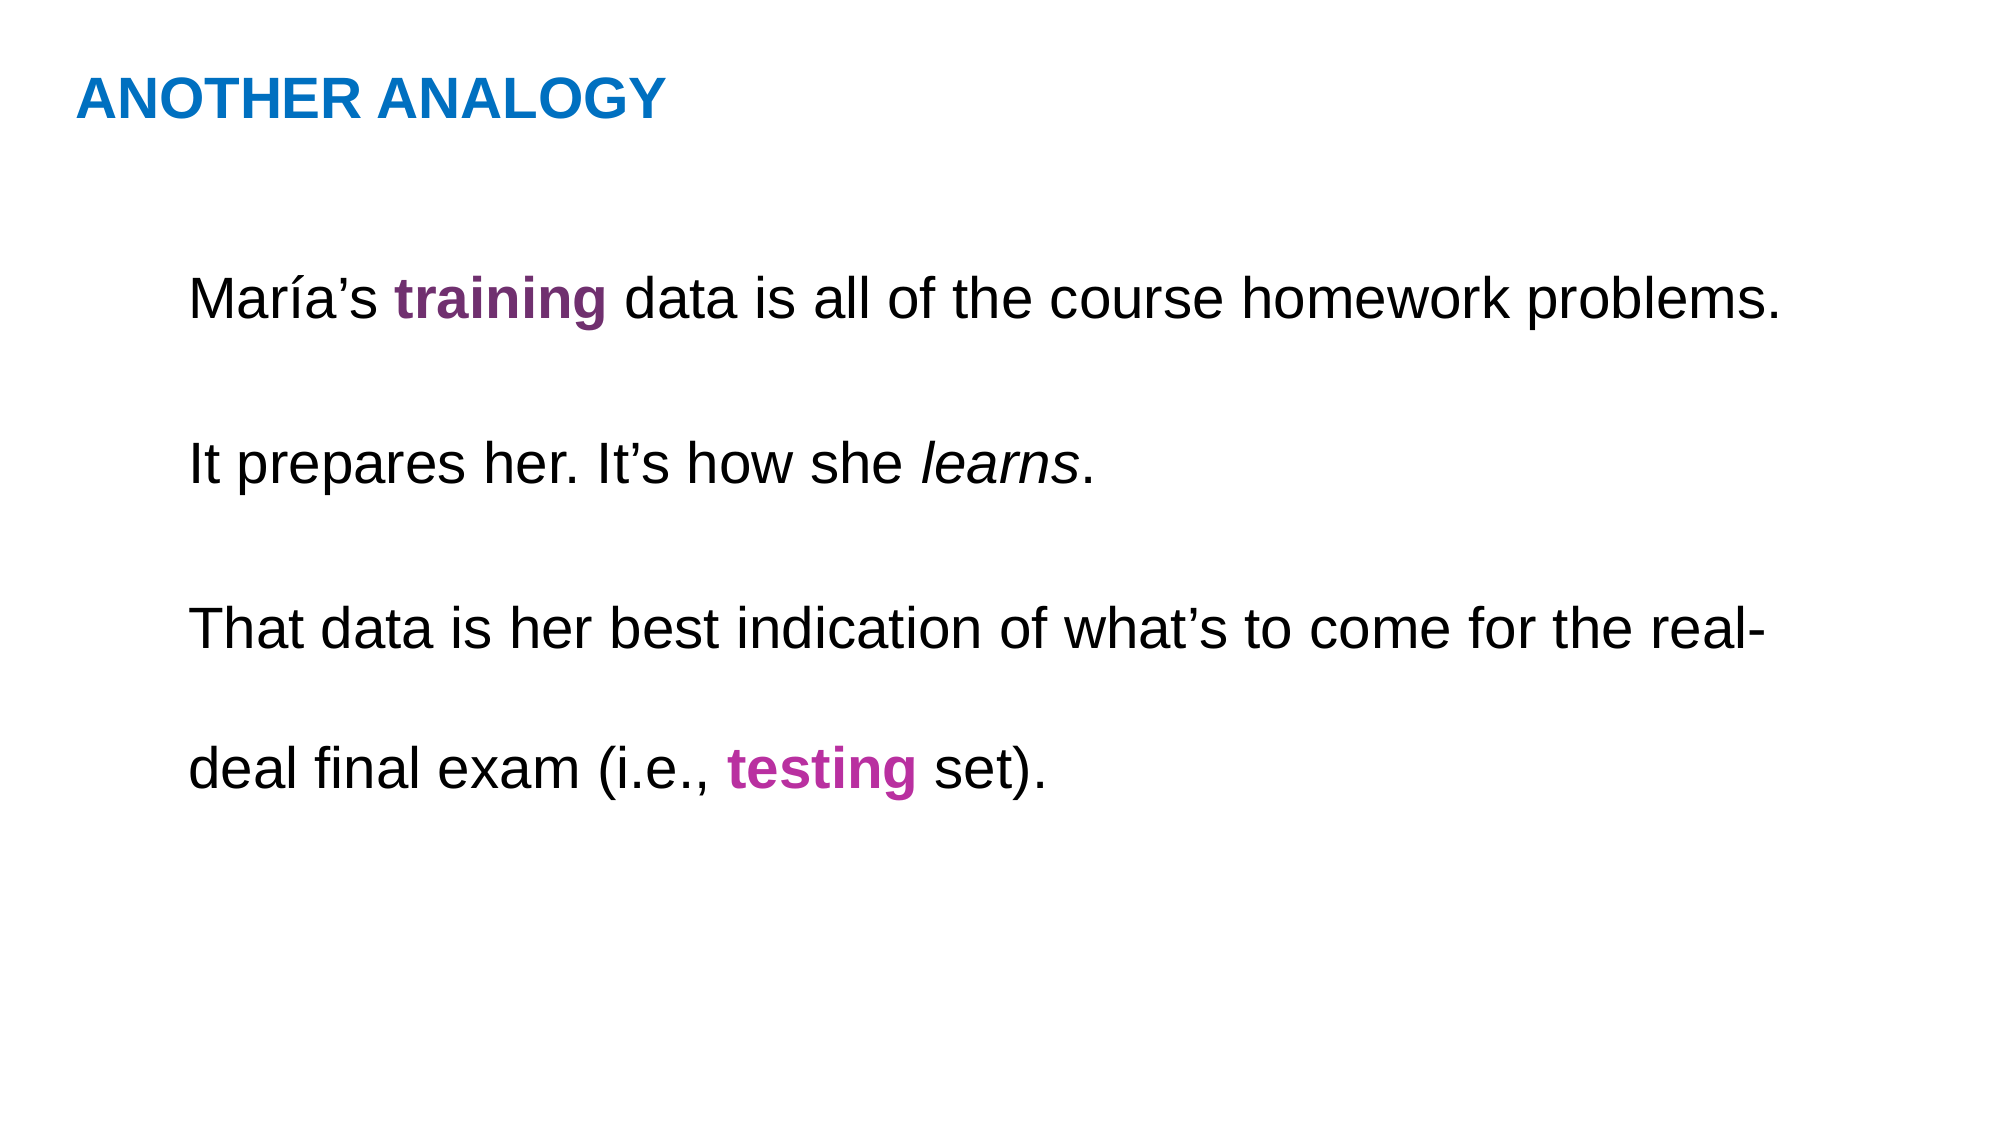

ANOTHER ANALOGY
María’s training data is all of the course homework problems.
It prepares her. It’s how she learns.
That data is her best indication of what’s to come for the real-deal final exam (i.e., testing set).